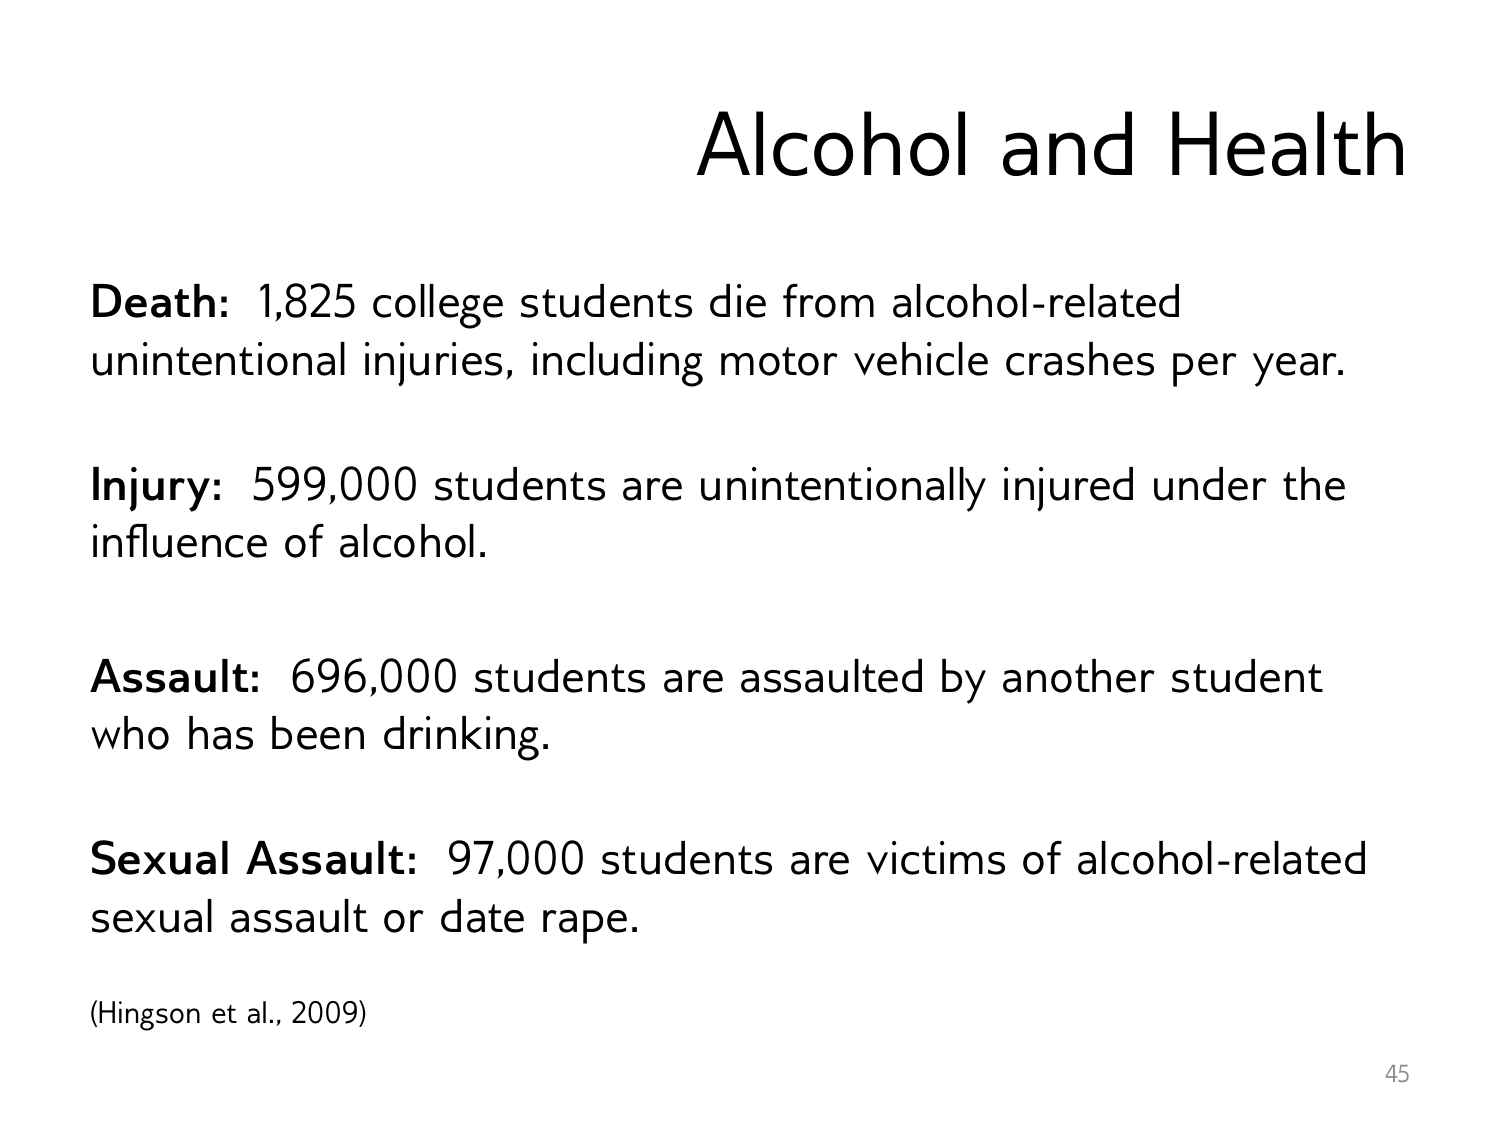

# Alcohol and Health
Death:  1,825 college students die from alcohol-related unintentional injuries, including motor vehicle crashes per year.
Injury:  599,000 students are unintentionally injured under the influence of alcohol.

Assault:  696,000 students are assaulted by another student who has been drinking.
Sexual Assault:  97,000 students are victims of alcohol-related sexual assault or date rape.

(Hingson et al., 2009)
45